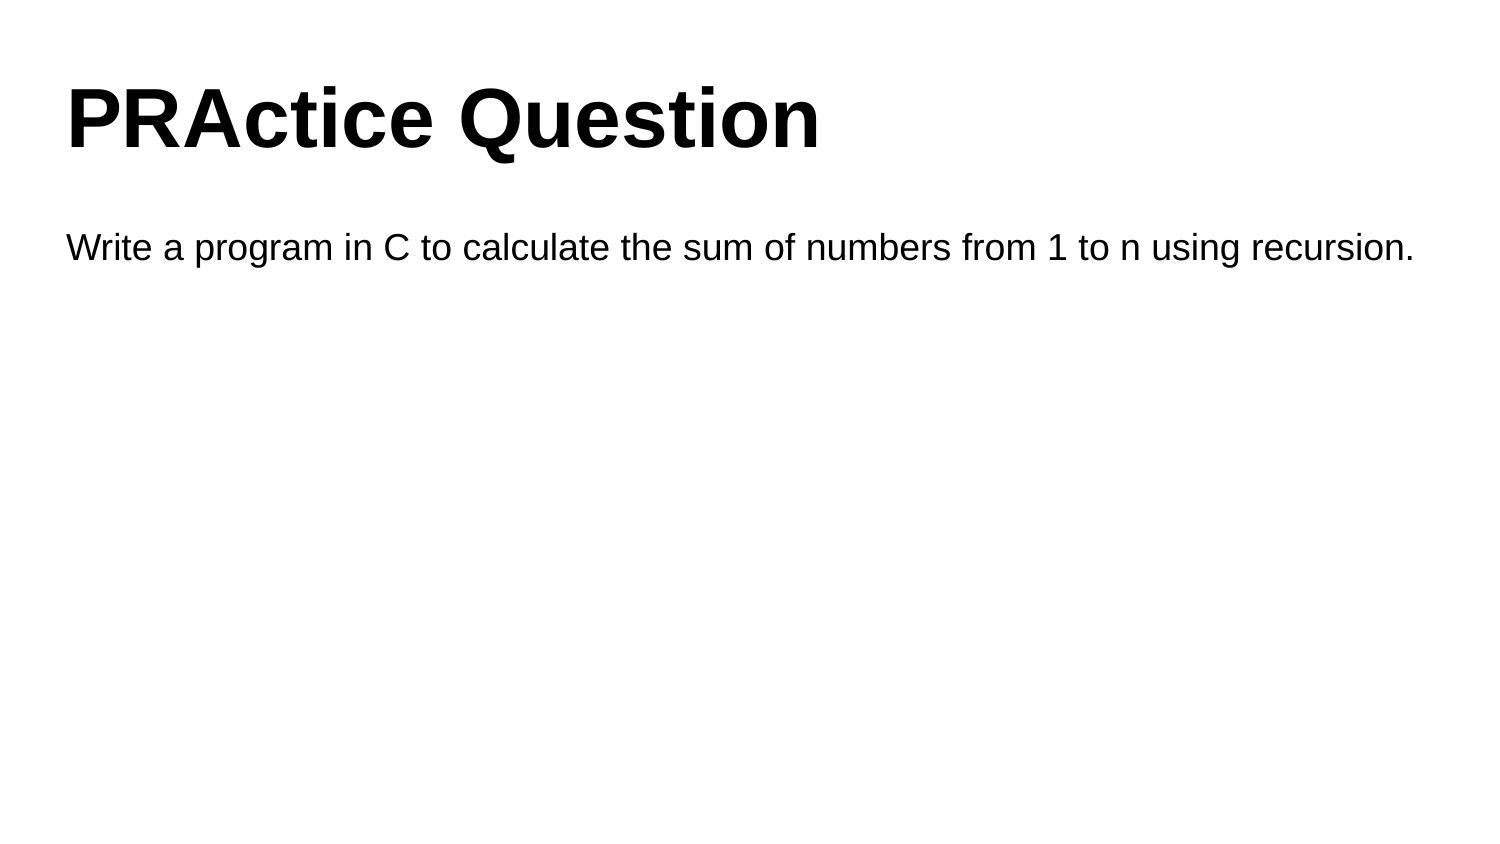

# PRActice Question
Write a program in C to calculate the sum of numbers from 1 to n using recursion.